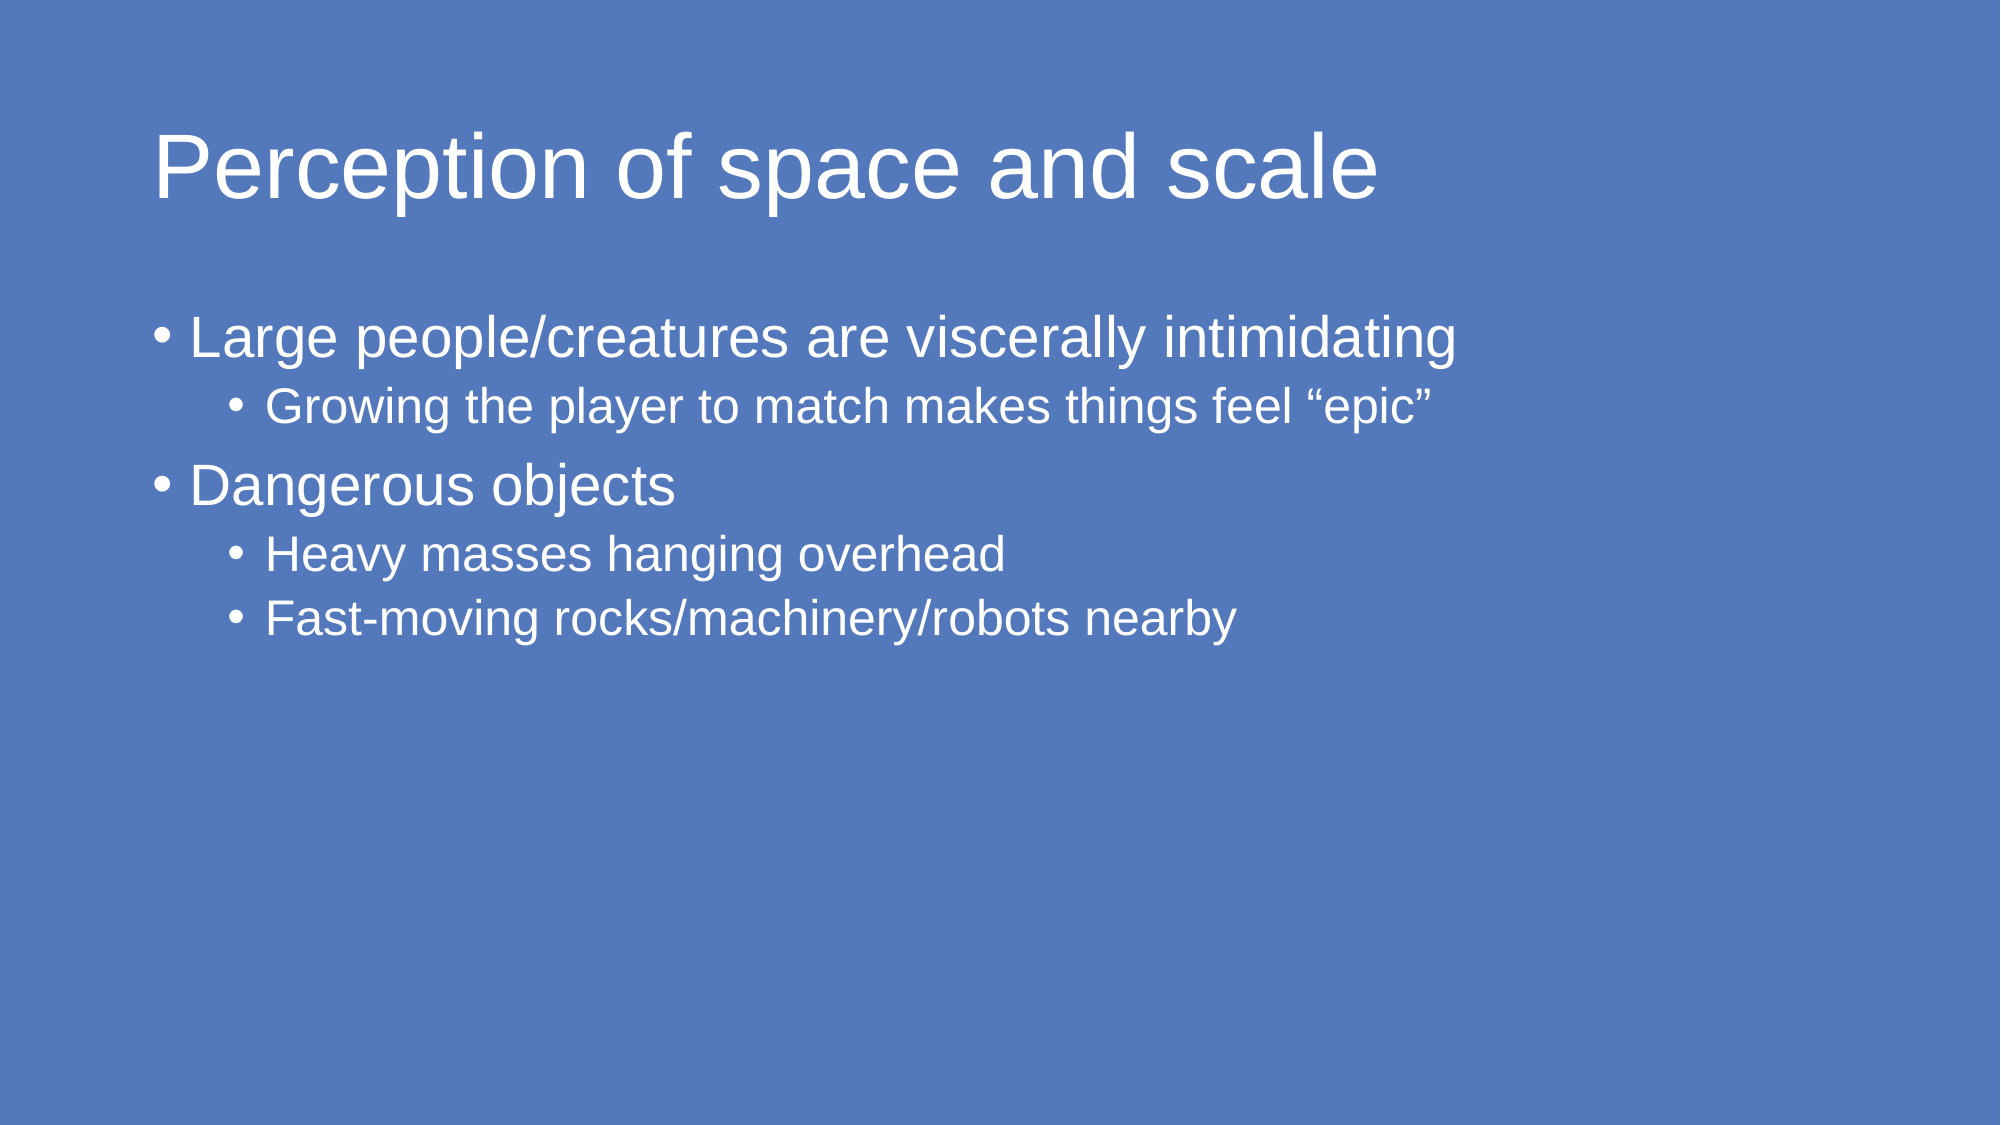

# Perception of space and scale
Large people/creatures are viscerally intimidating
Growing the player to match makes things feel “epic”
Dangerous objects
Heavy masses hanging overhead
Fast-moving rocks/machinery/robots nearby